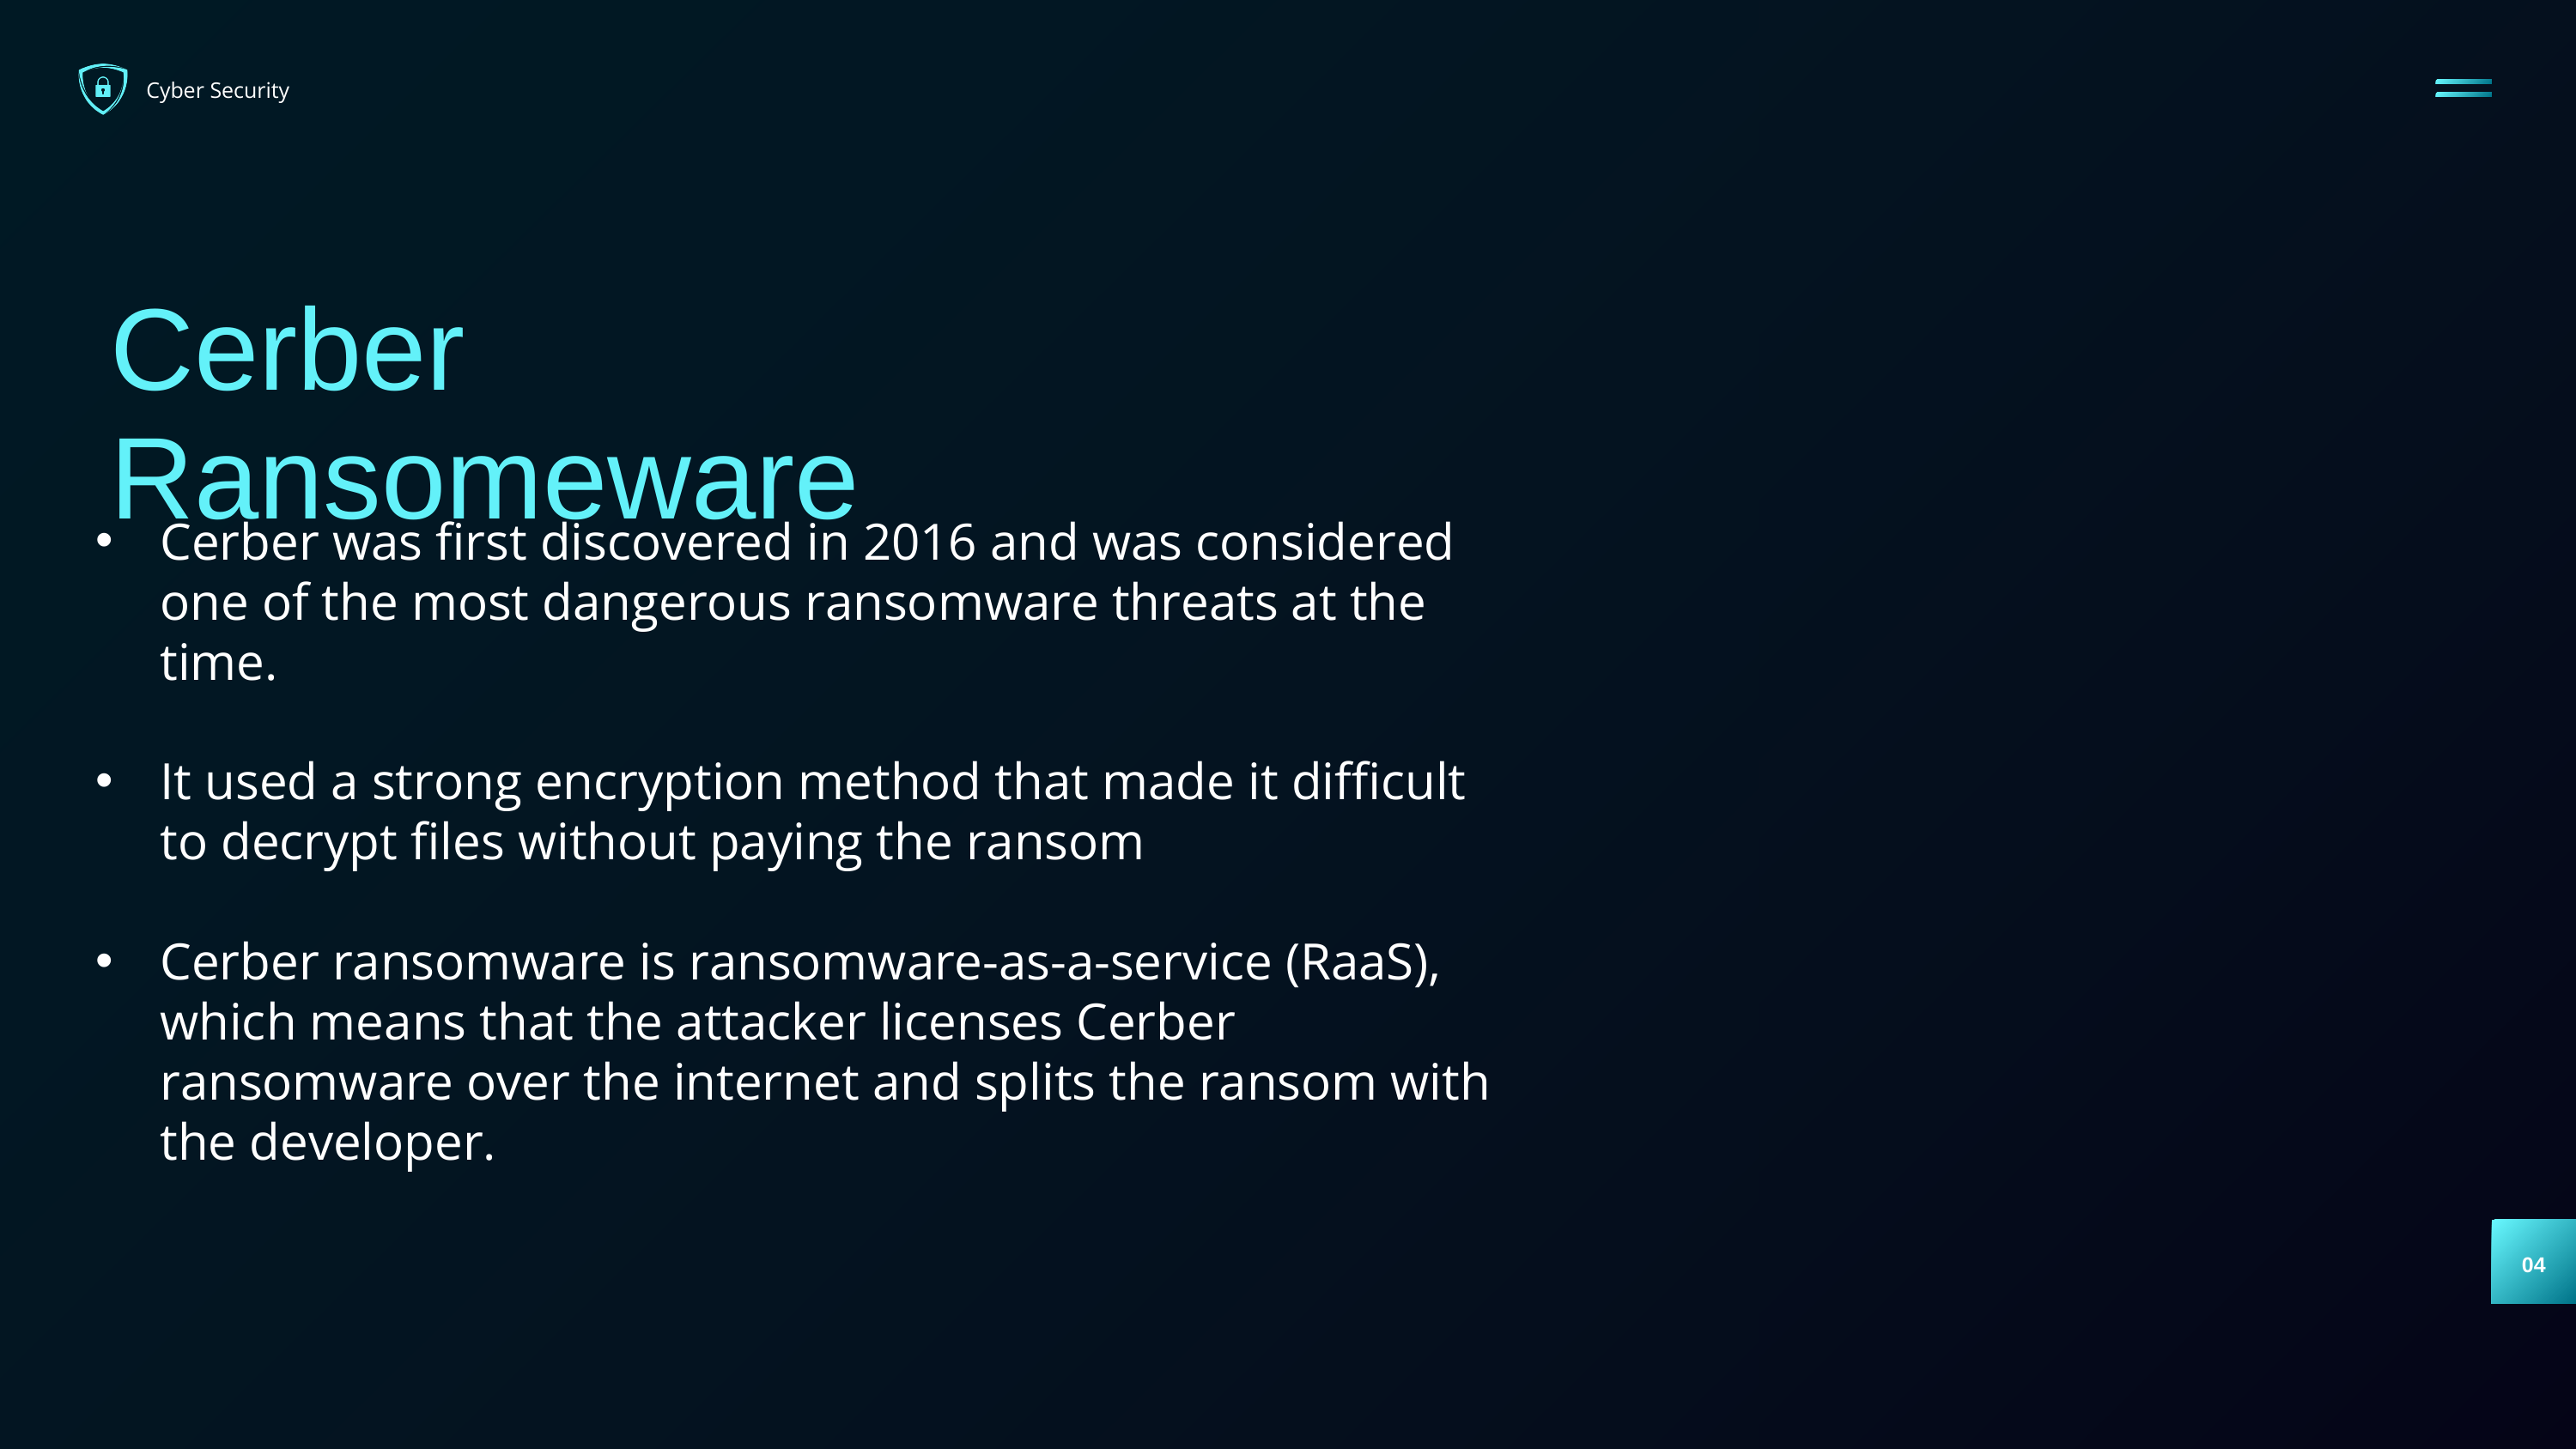

Cyber Security

Cerber Ransomeware

Cerber was first discovered in 2016 and was considered one of the most dangerous ransomware threats at the time.

It used a strong encryption method that made it difficult to decrypt files without paying the ransom

Cerber ransomware is ransomware-as-a-service (RaaS), which means that the attacker licenses Cerber ransomware over the internet and splits the ransom with the developer.

04